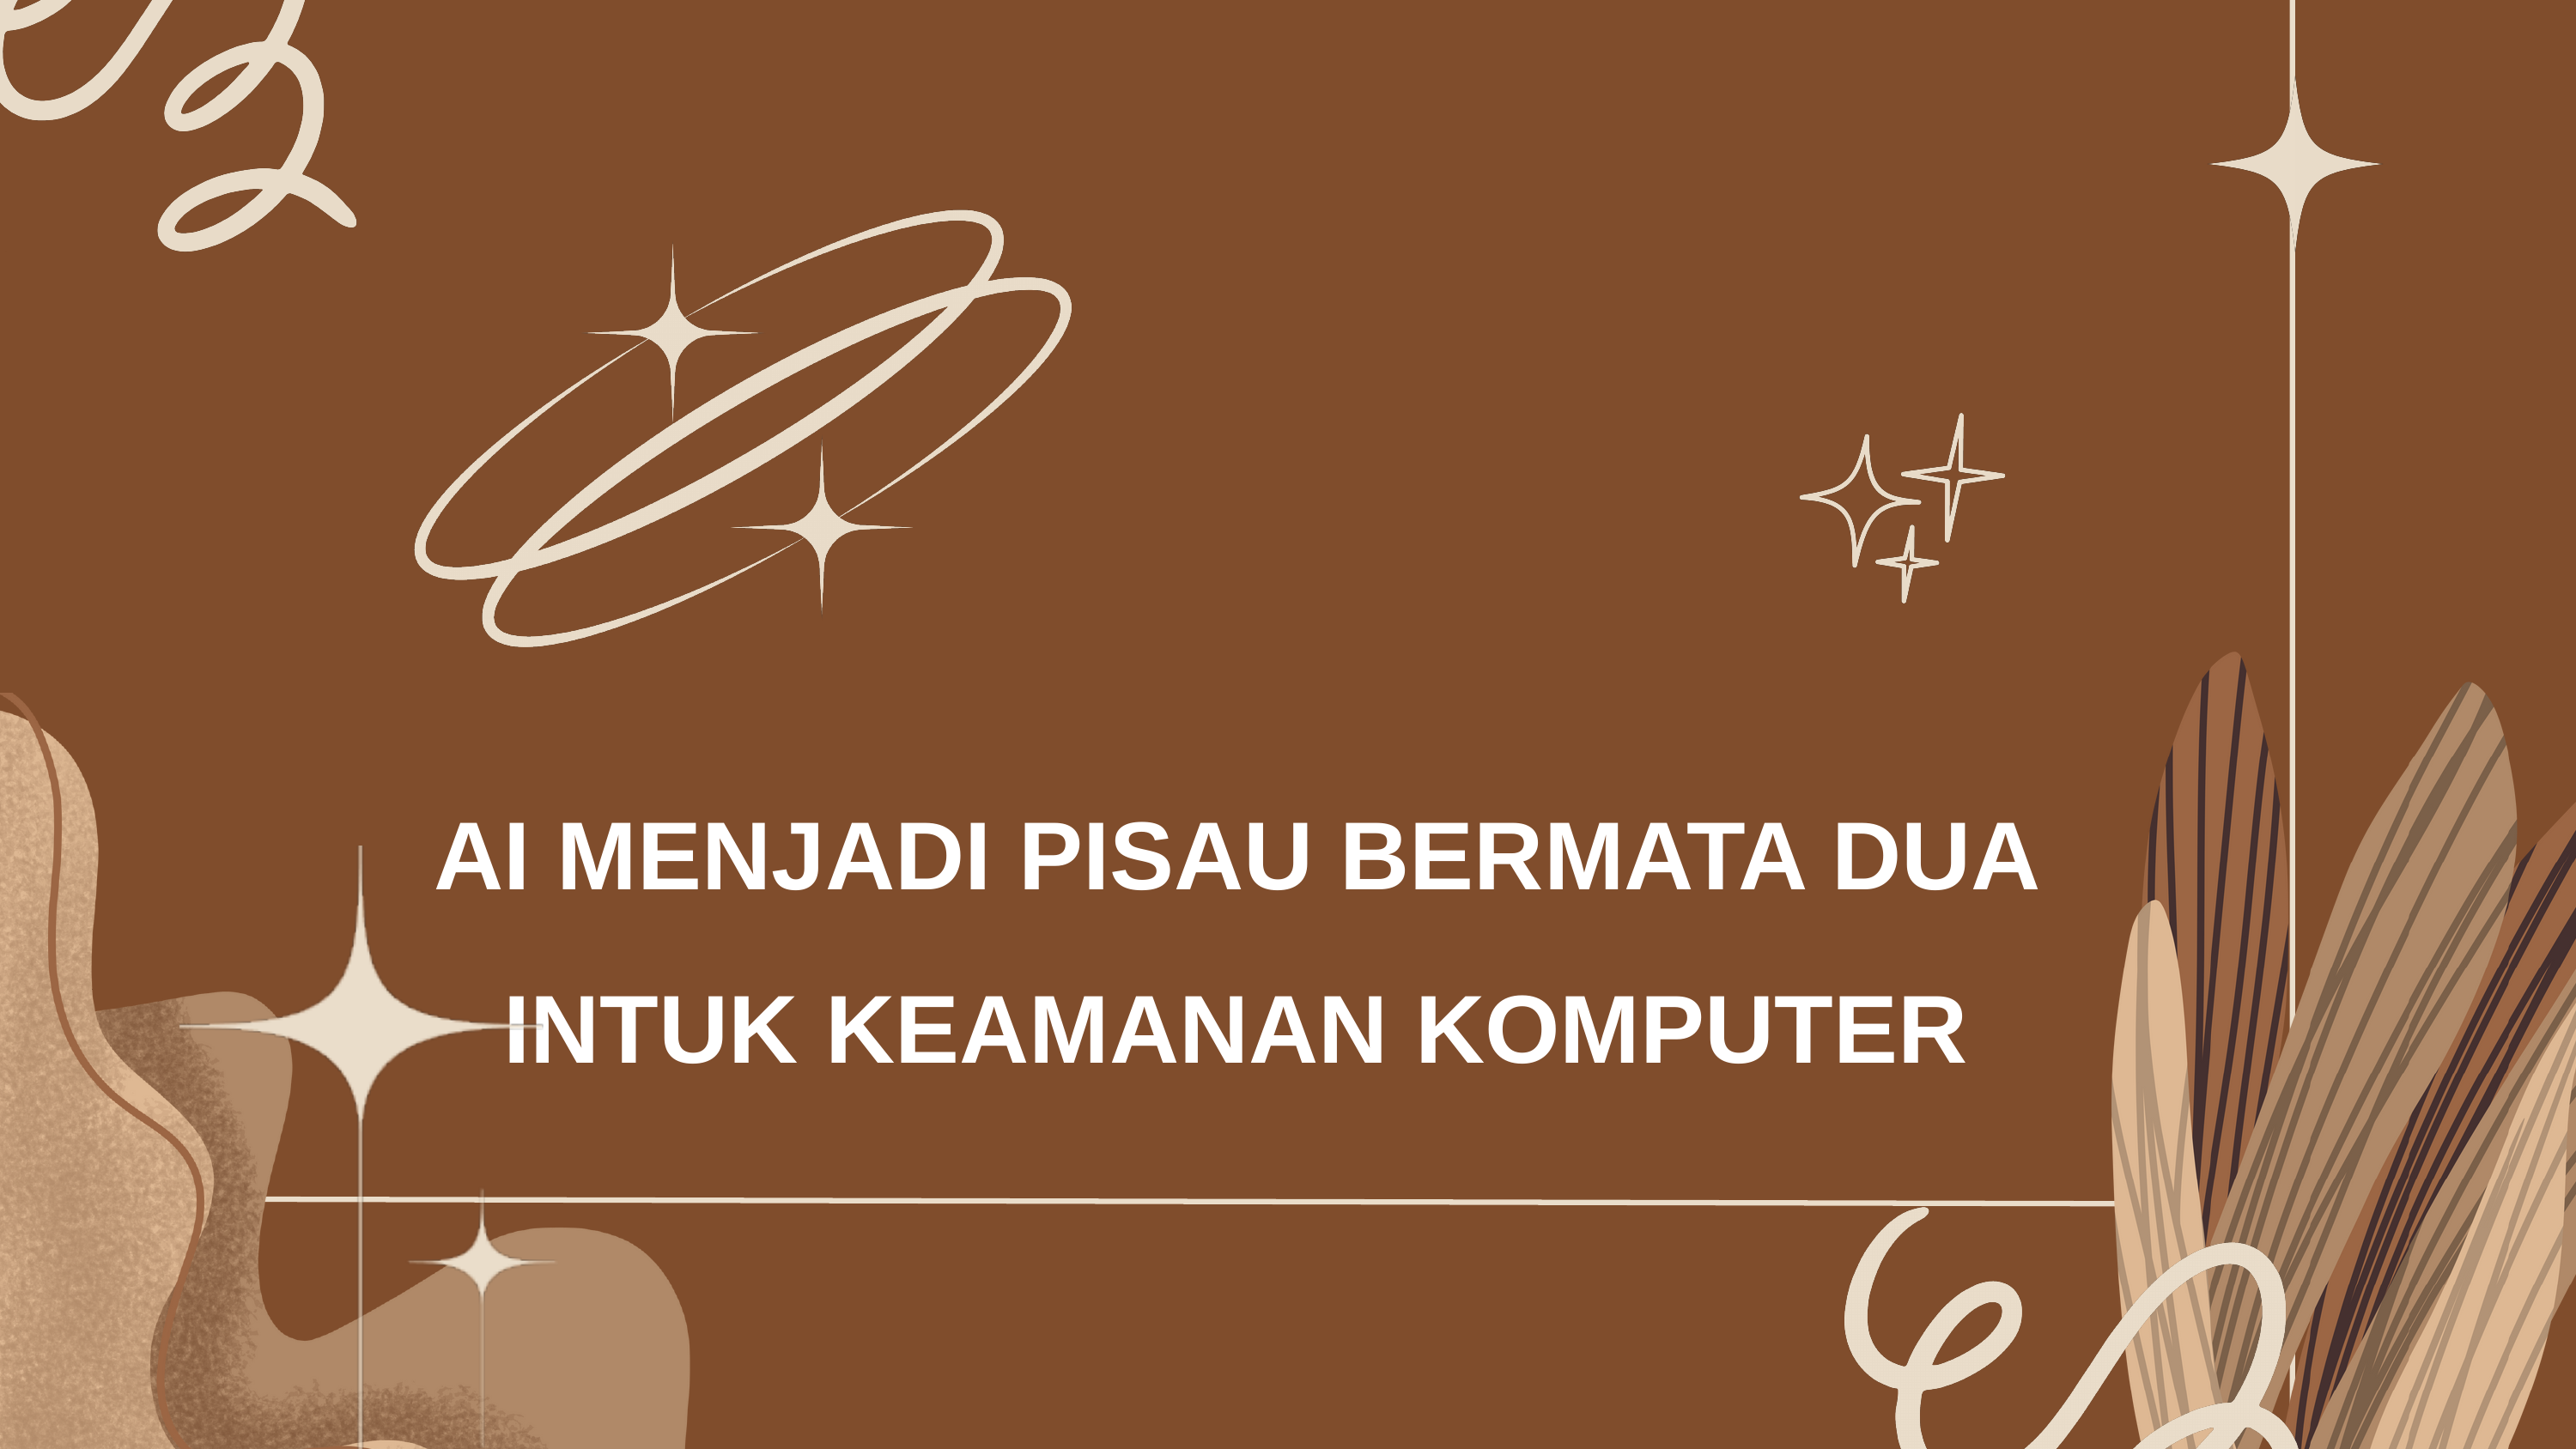

AI MENJADI PISAU BERMATA DUA INTUK KEAMANAN KOMPUTER